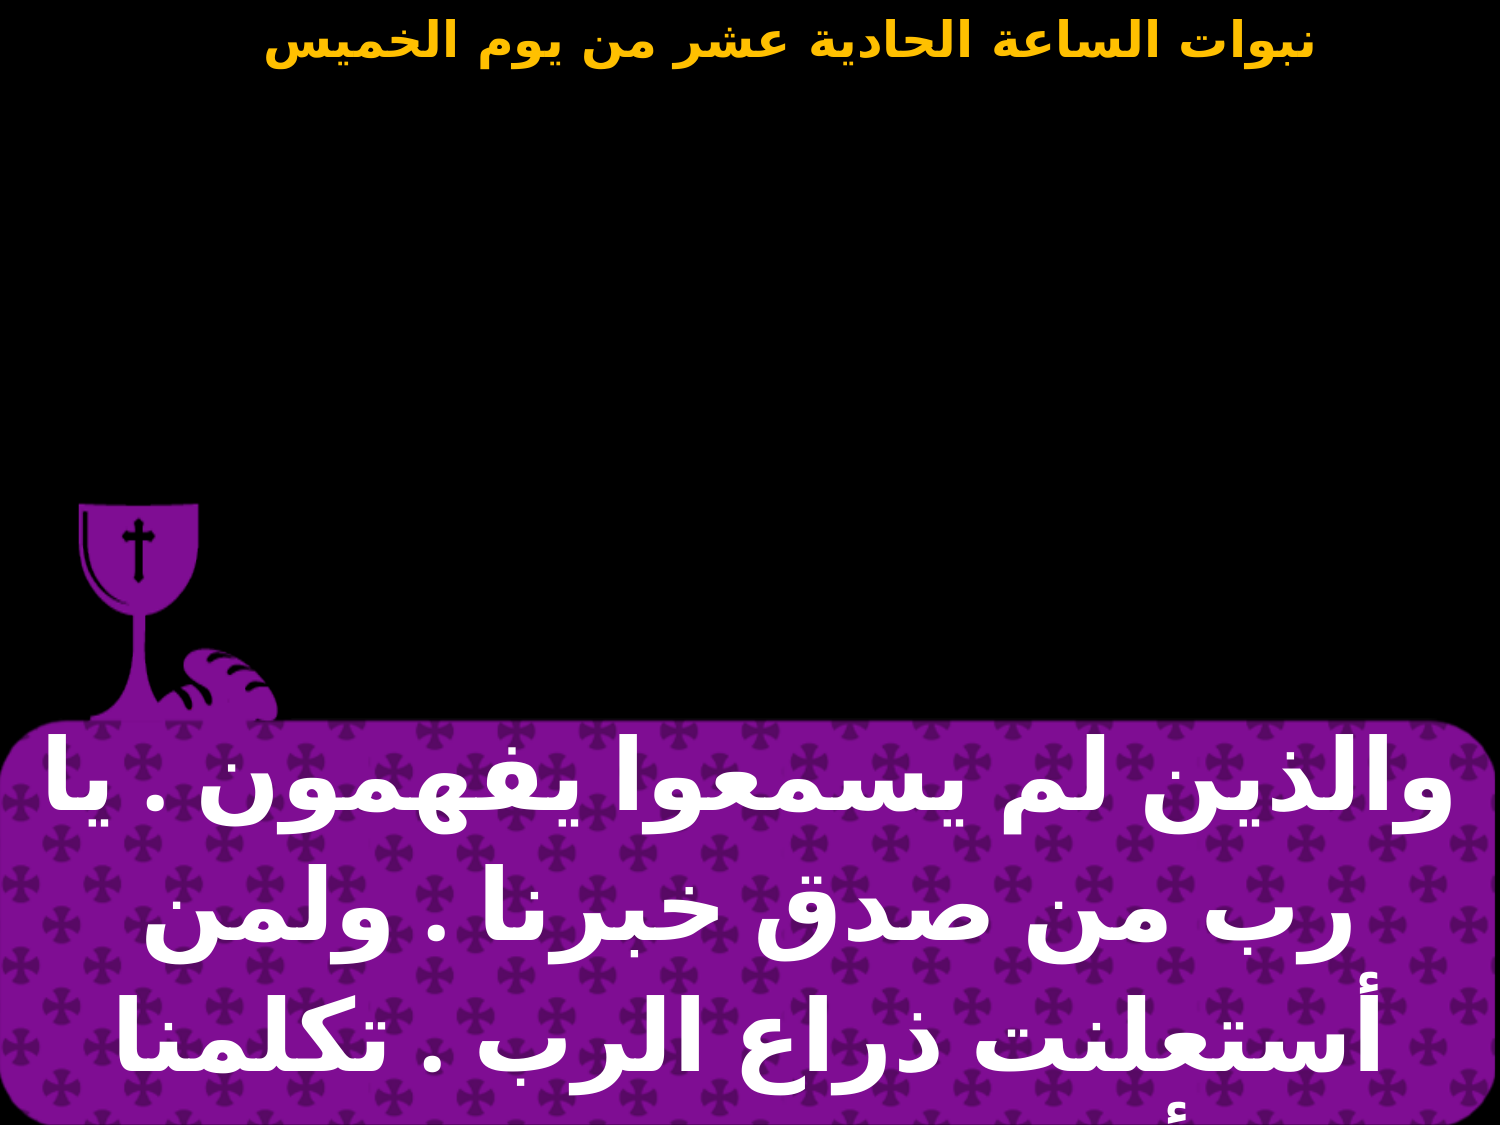

| والذين لم يسمعوا يفهمون . يا رب من صدق خبرنا . ولمن أستعلنت ذراع الرب . تكلمنا أمامه فإذ هو مثل |
| --- |